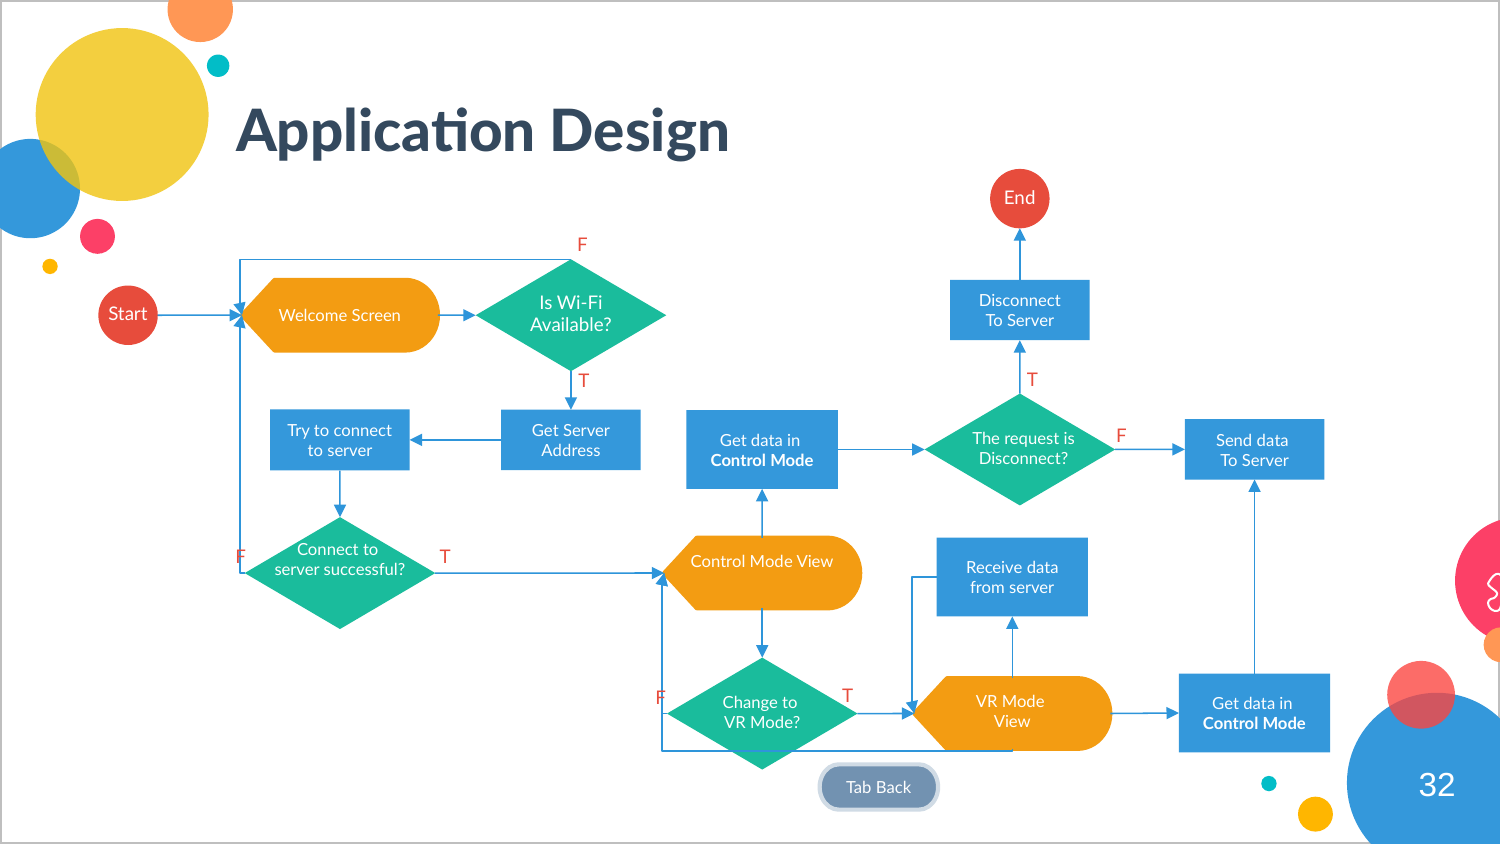

# Application Design

End
F

Is Wi-Fi
Available?
Disconnect
To Server

Welcome Screen

Start
T
T

The request is
Disconnect?
Try to connect to server
Get Server Address
Get data in
Control Mode
F
Send data
To Server

Connect to
server successful?
F
T
Receive data from server

Control Mode View

Change to
VR Mode?
Get data in
Control Mode
T
F

VR Mode
View
Tab Back
32